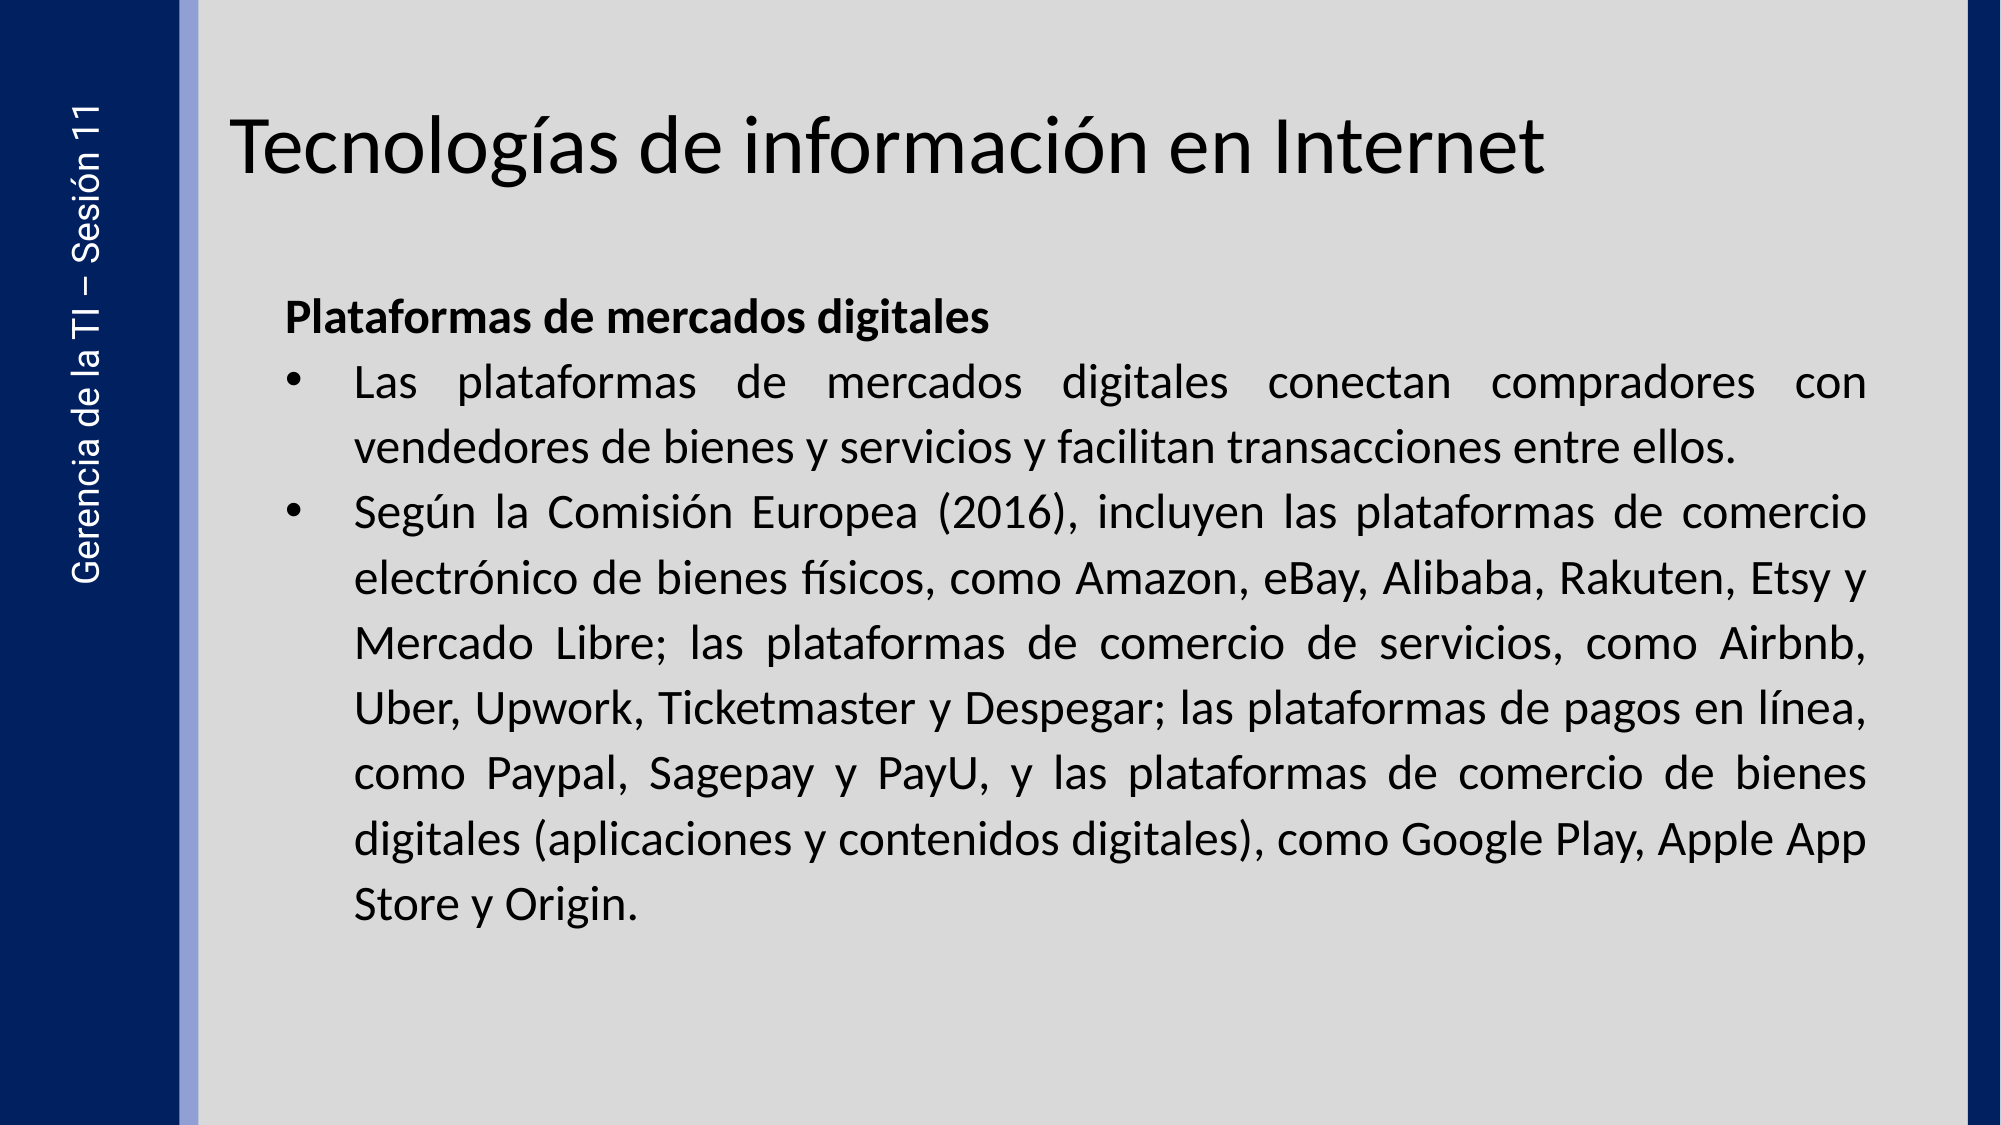

Tecnologías de información en Internet
Plataformas de mercados digitales
Las plataformas de mercados digitales conectan compradores con vendedores de bienes y servicios y facilitan transacciones entre ellos.
Según la Comisión Europea (2016), incluyen las plataformas de comercio electrónico de bienes físicos, como Amazon, eBay, Alibaba, Rakuten, Etsy y Mercado Libre; las plataformas de comercio de servicios, como Airbnb, Uber, Upwork, Ticketmaster y Despegar; las plataformas de pagos en línea, como Paypal, Sagepay y PayU, y las plataformas de comercio de bienes digitales (aplicaciones y contenidos digitales), como Google Play, Apple App Store y Origin.
Gerencia de la TI – Sesión 11
9